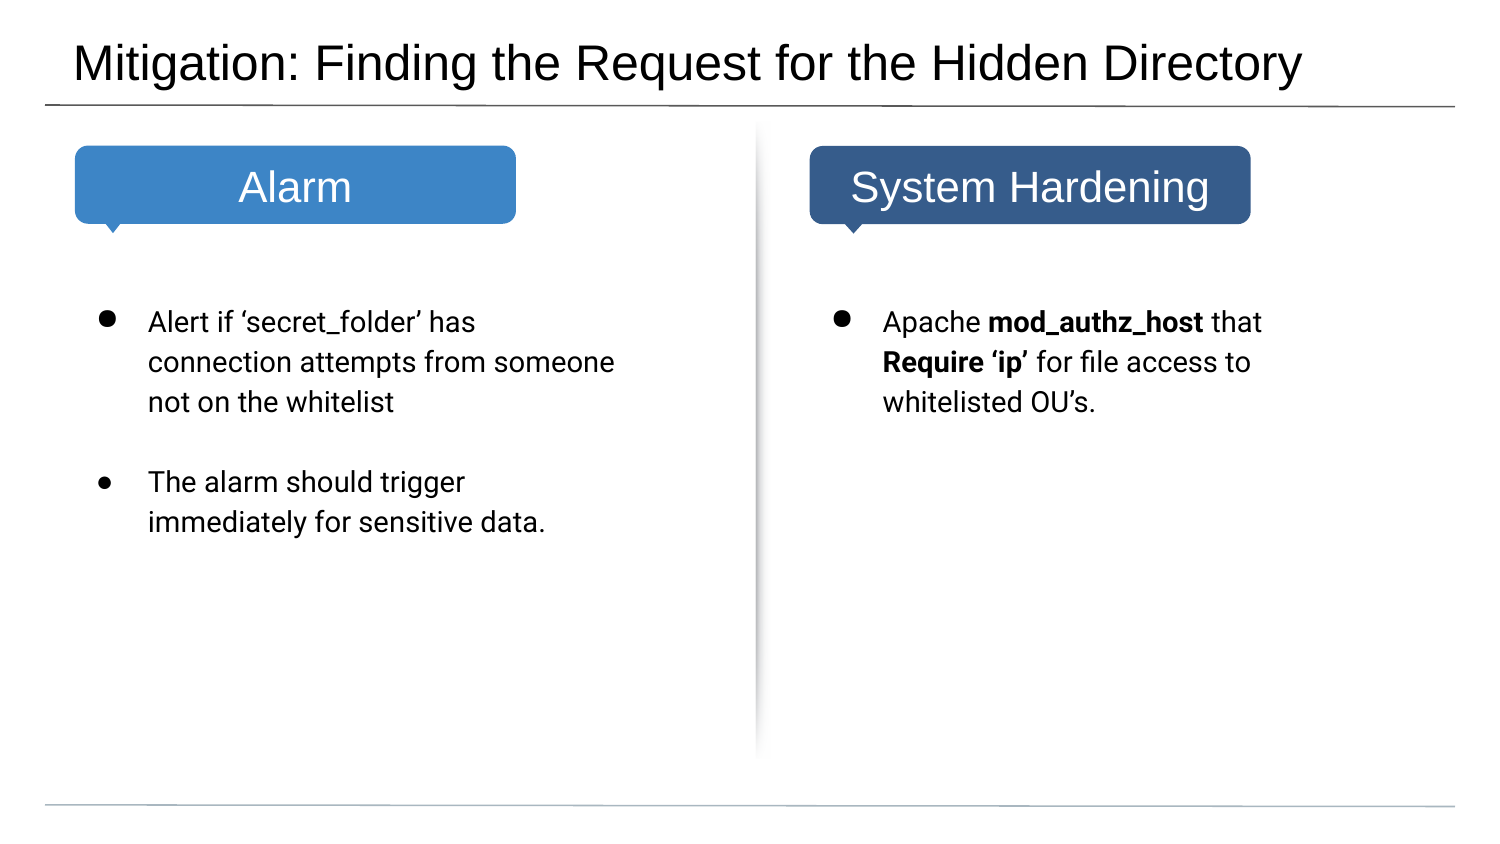

# Mitigation: Finding the Request for the Hidden Directory

Alert if ‘secret_folder’ has connection attempts from someone not on the whitelist

The alarm should trigger immediately for sensitive data.

Apache mod_authz_host that Require ‘ip’ for file access to whitelisted OU’s.